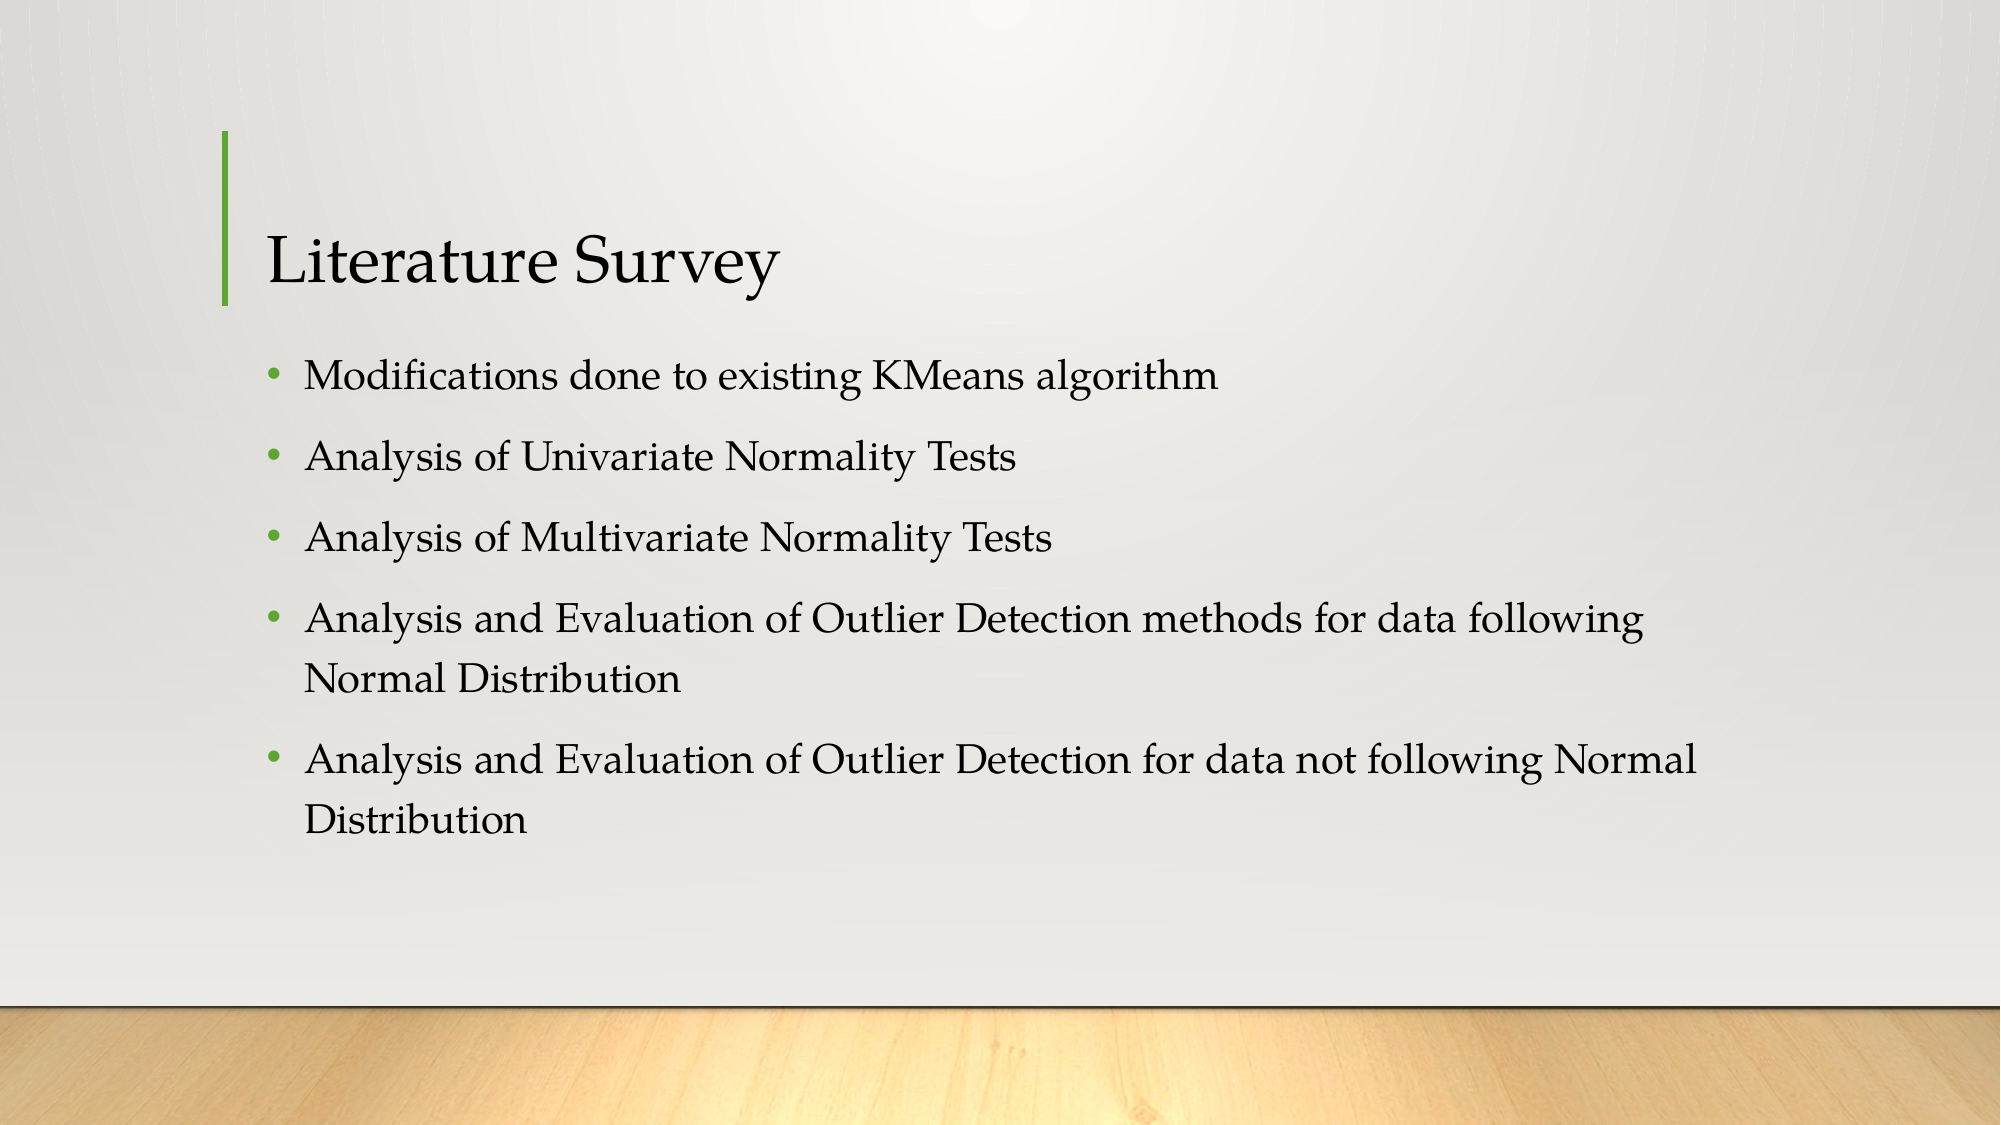

# Literature Survey
Modifications done to existing KMeans algorithm
Analysis of Univariate Normality Tests
Analysis of Multivariate Normality Tests
Analysis and Evaluation of Outlier Detection methods for data following Normal Distribution
Analysis and Evaluation of Outlier Detection for data not following Normal Distribution